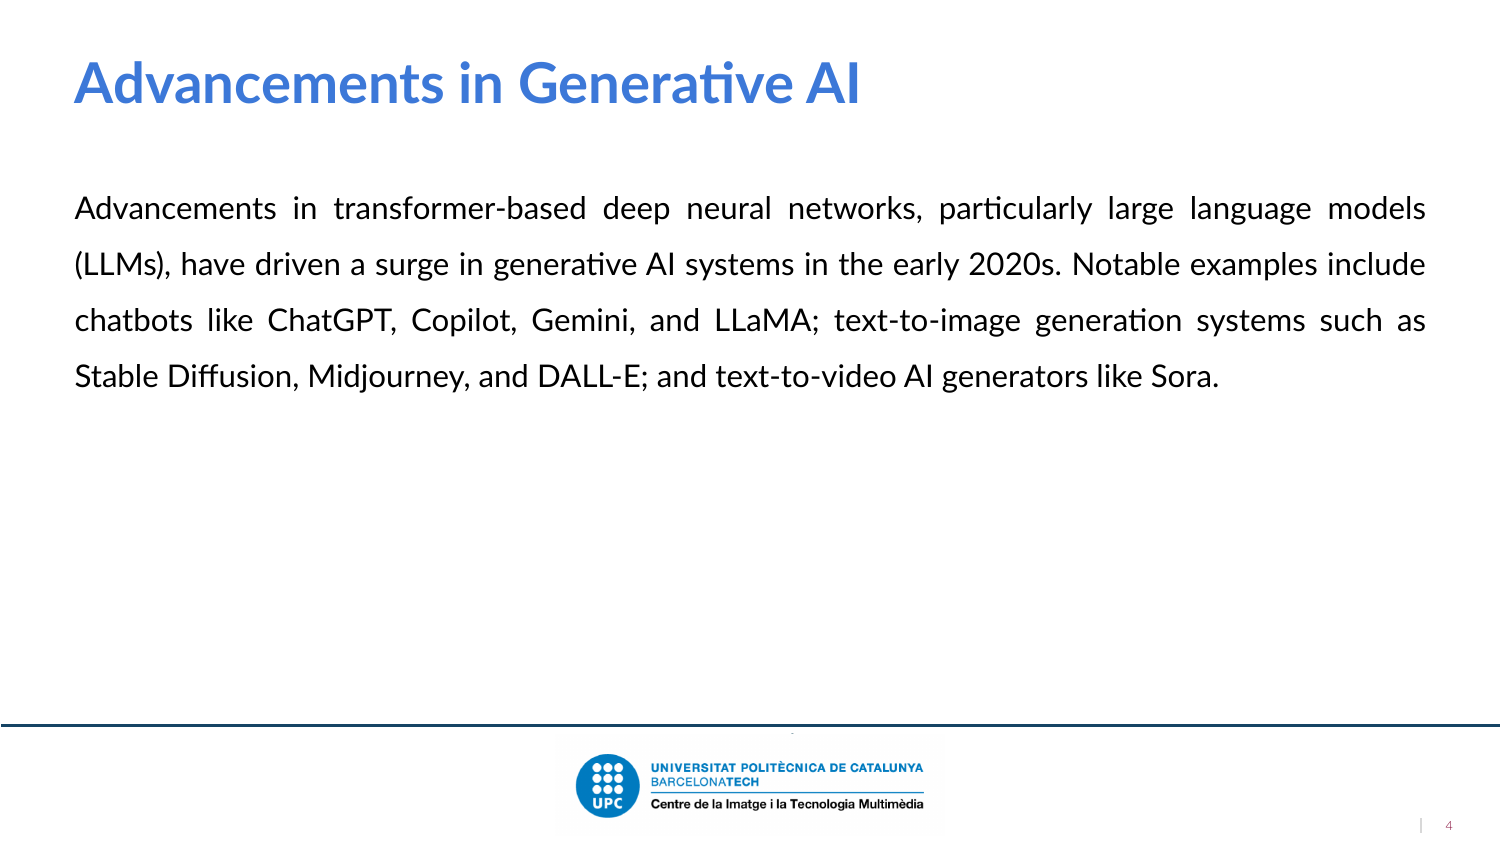

Advancements in Generative AI
Advancements in transformer-based deep neural networks, particularly large language models (LLMs), have driven a surge in generative AI systems in the early 2020s. Notable examples include chatbots like ChatGPT, Copilot, Gemini, and LLaMA; text-to-image generation systems such as Stable Diffusion, Midjourney, and DALL-E; and text-to-video AI generators like Sora.